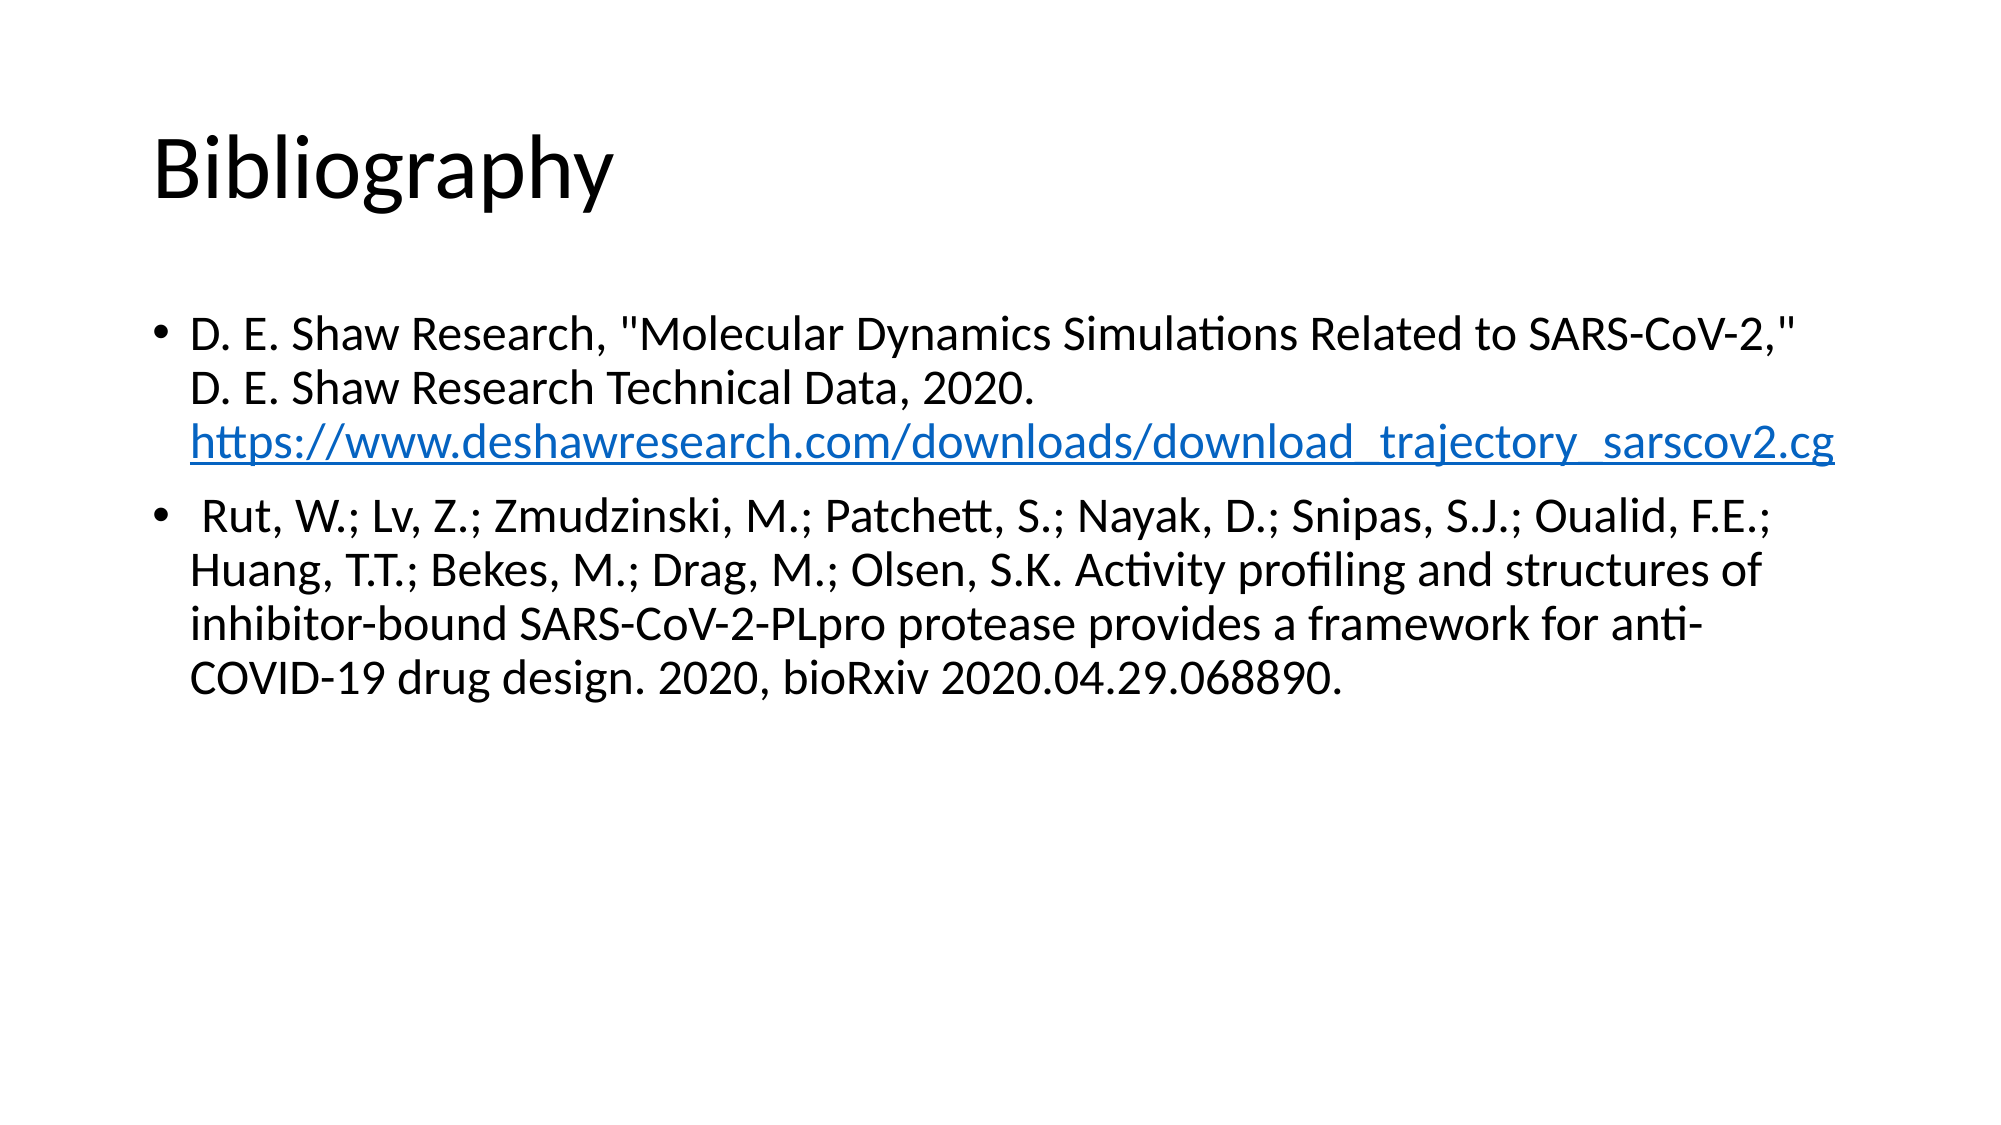

# Bibliography
D. E. Shaw Research, "Molecular Dynamics Simulations Related to SARS-CoV-2," D. E. Shaw Research Technical Data, 2020. https://www.deshawresearch.com/downloads/download_trajectory_sarscov2.cg
 Rut, W.; Lv, Z.; Zmudzinski, M.; Patchett, S.; Nayak, D.; Snipas, S.J.; Oualid, F.E.; Huang, T.T.; Bekes, M.; Drag, M.; Olsen, S.K. Activity profiling and structures of inhibitor-bound SARS-CoV-2-PLpro protease provides a framework for anti-COVID-19 drug design. 2020, bioRxiv 2020.04.29.068890.